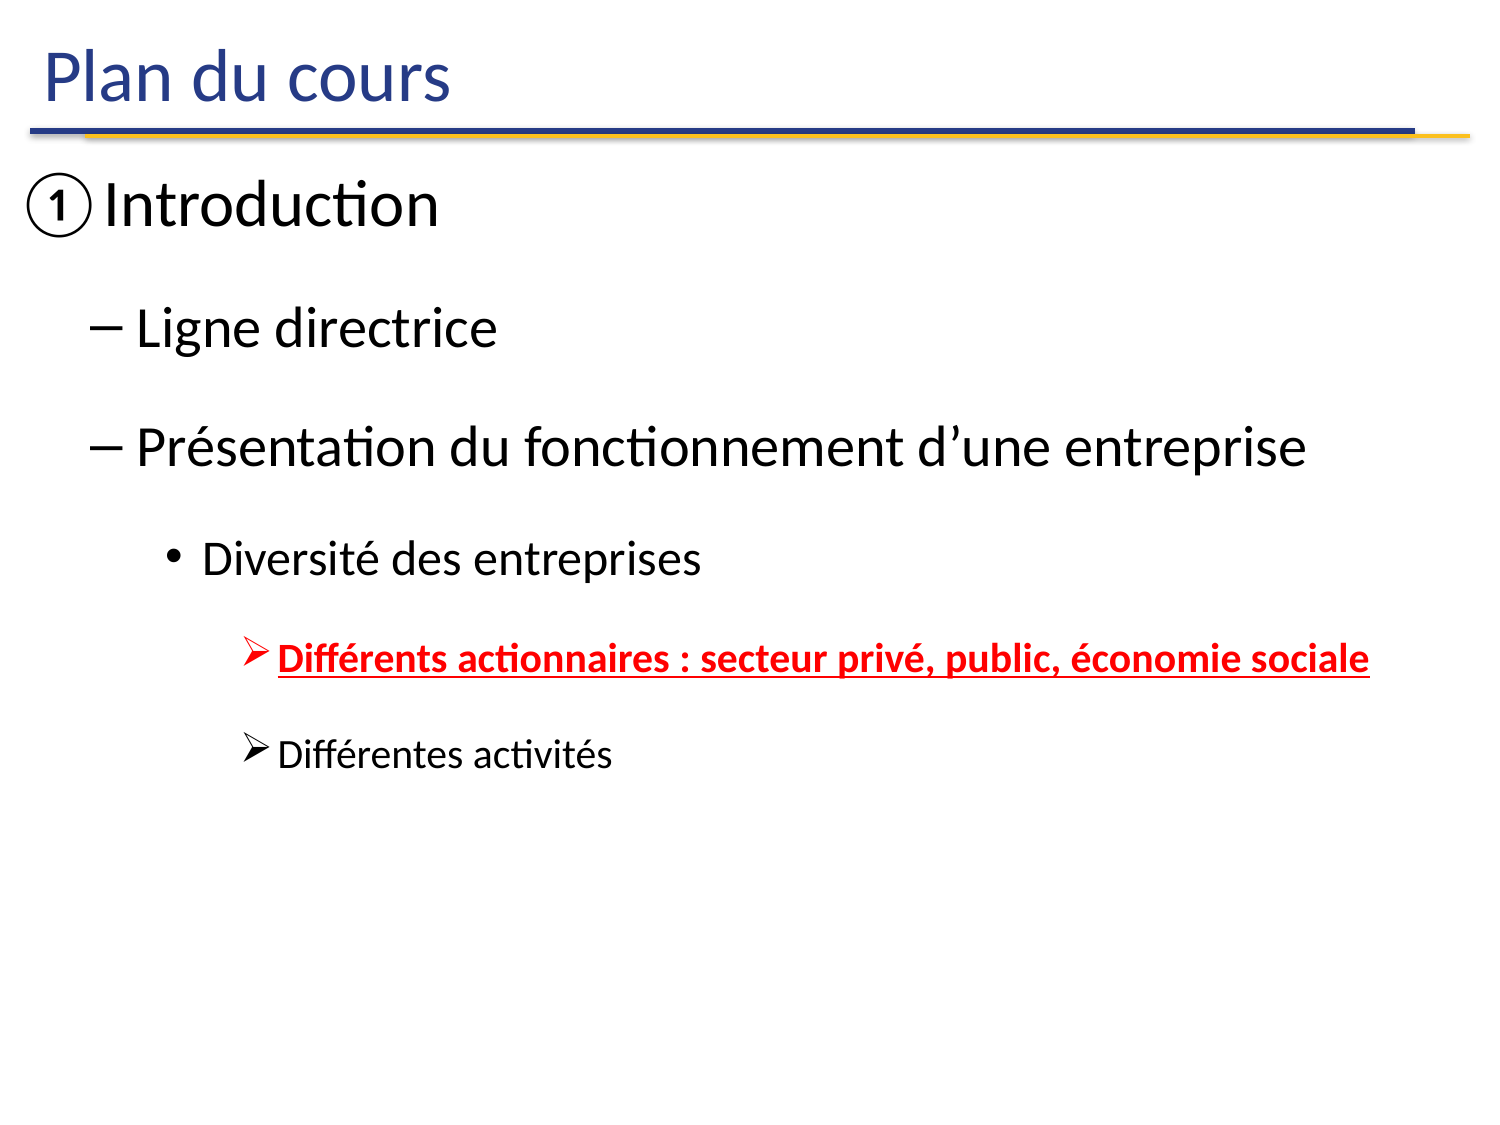

# Plan du cours
Introduction
Ligne directrice
Présentation du fonctionnement d’une entreprise
Diversité des entreprises
Différents actionnaires : secteur privé, public, économie sociale
Différentes activités
Céline Gainet
Analyse Financière
25